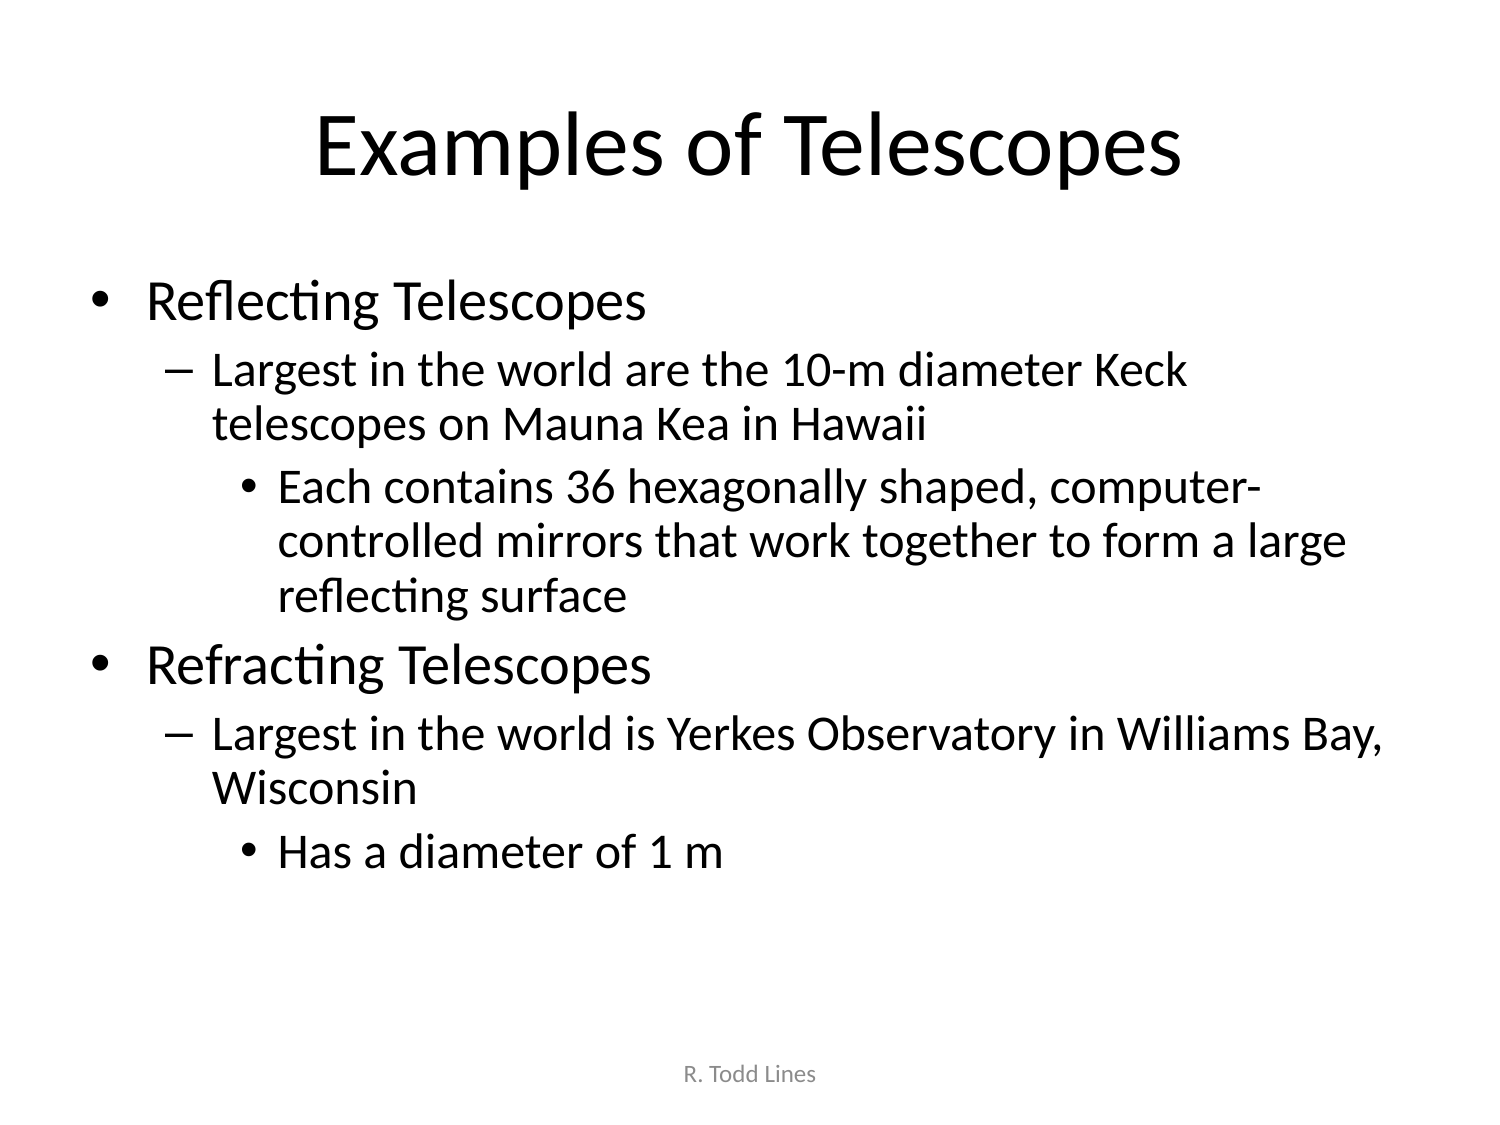

# Examples of Telescopes
Reflecting Telescopes
Largest in the world are the 10-m diameter Keck telescopes on Mauna Kea in Hawaii
Each contains 36 hexagonally shaped, computer-controlled mirrors that work together to form a large reflecting surface
Refracting Telescopes
Largest in the world is Yerkes Observatory in Williams Bay, Wisconsin
Has a diameter of 1 m
R. Todd Lines